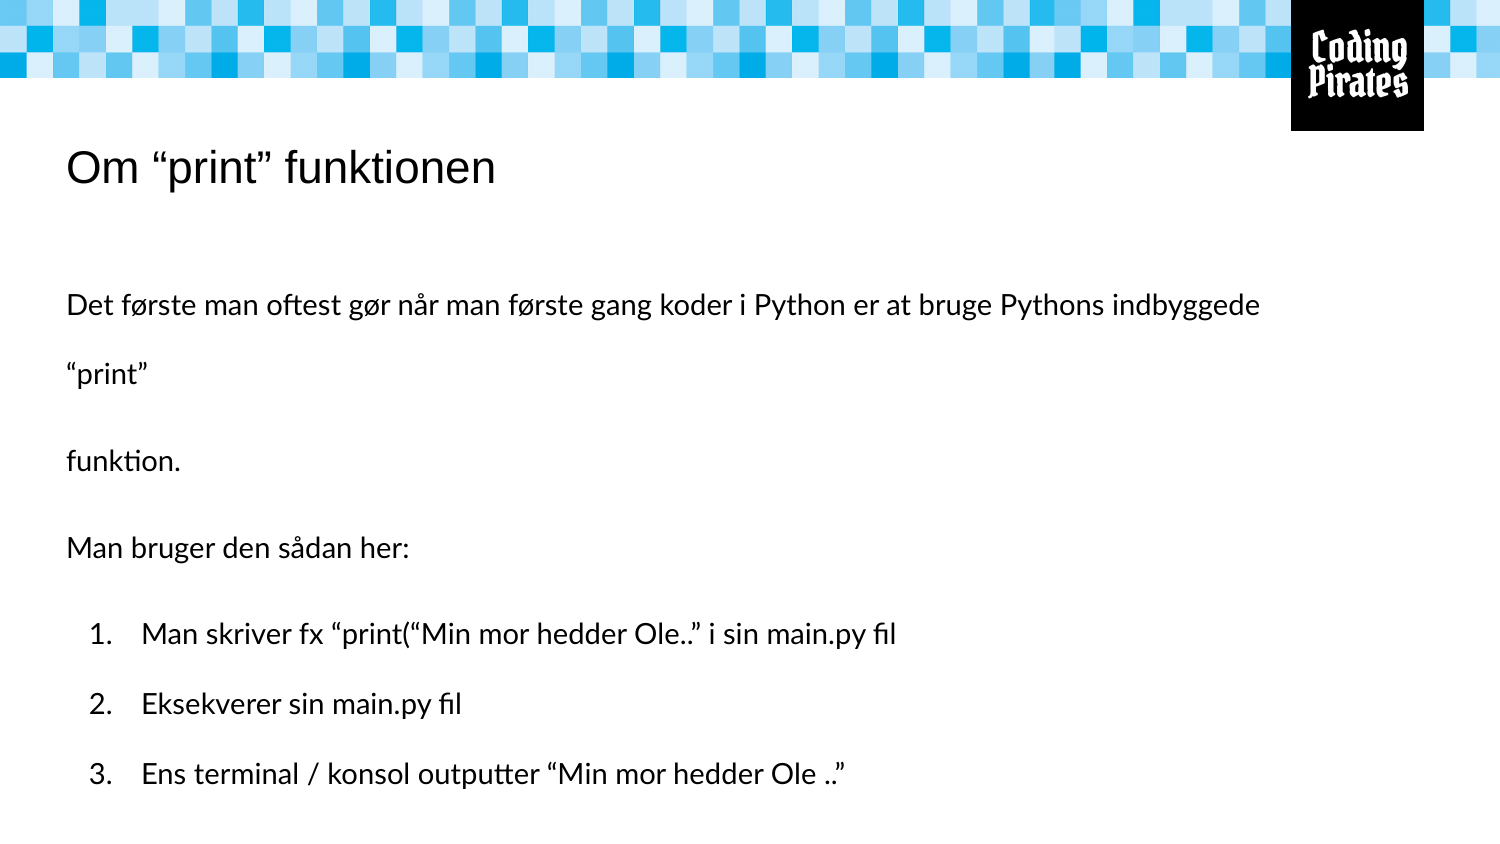

# Om “print” funktionen
Det første man oftest gør når man første gang koder i Python er at bruge Pythons indbyggede “print”
funktion.
Man bruger den sådan her:
Man skriver fx “print(“Min mor hedder Ole..” i sin main.py fil
Eksekverer sin main.py fil
Ens terminal / konsol outputter “Min mor hedder Ole ..”